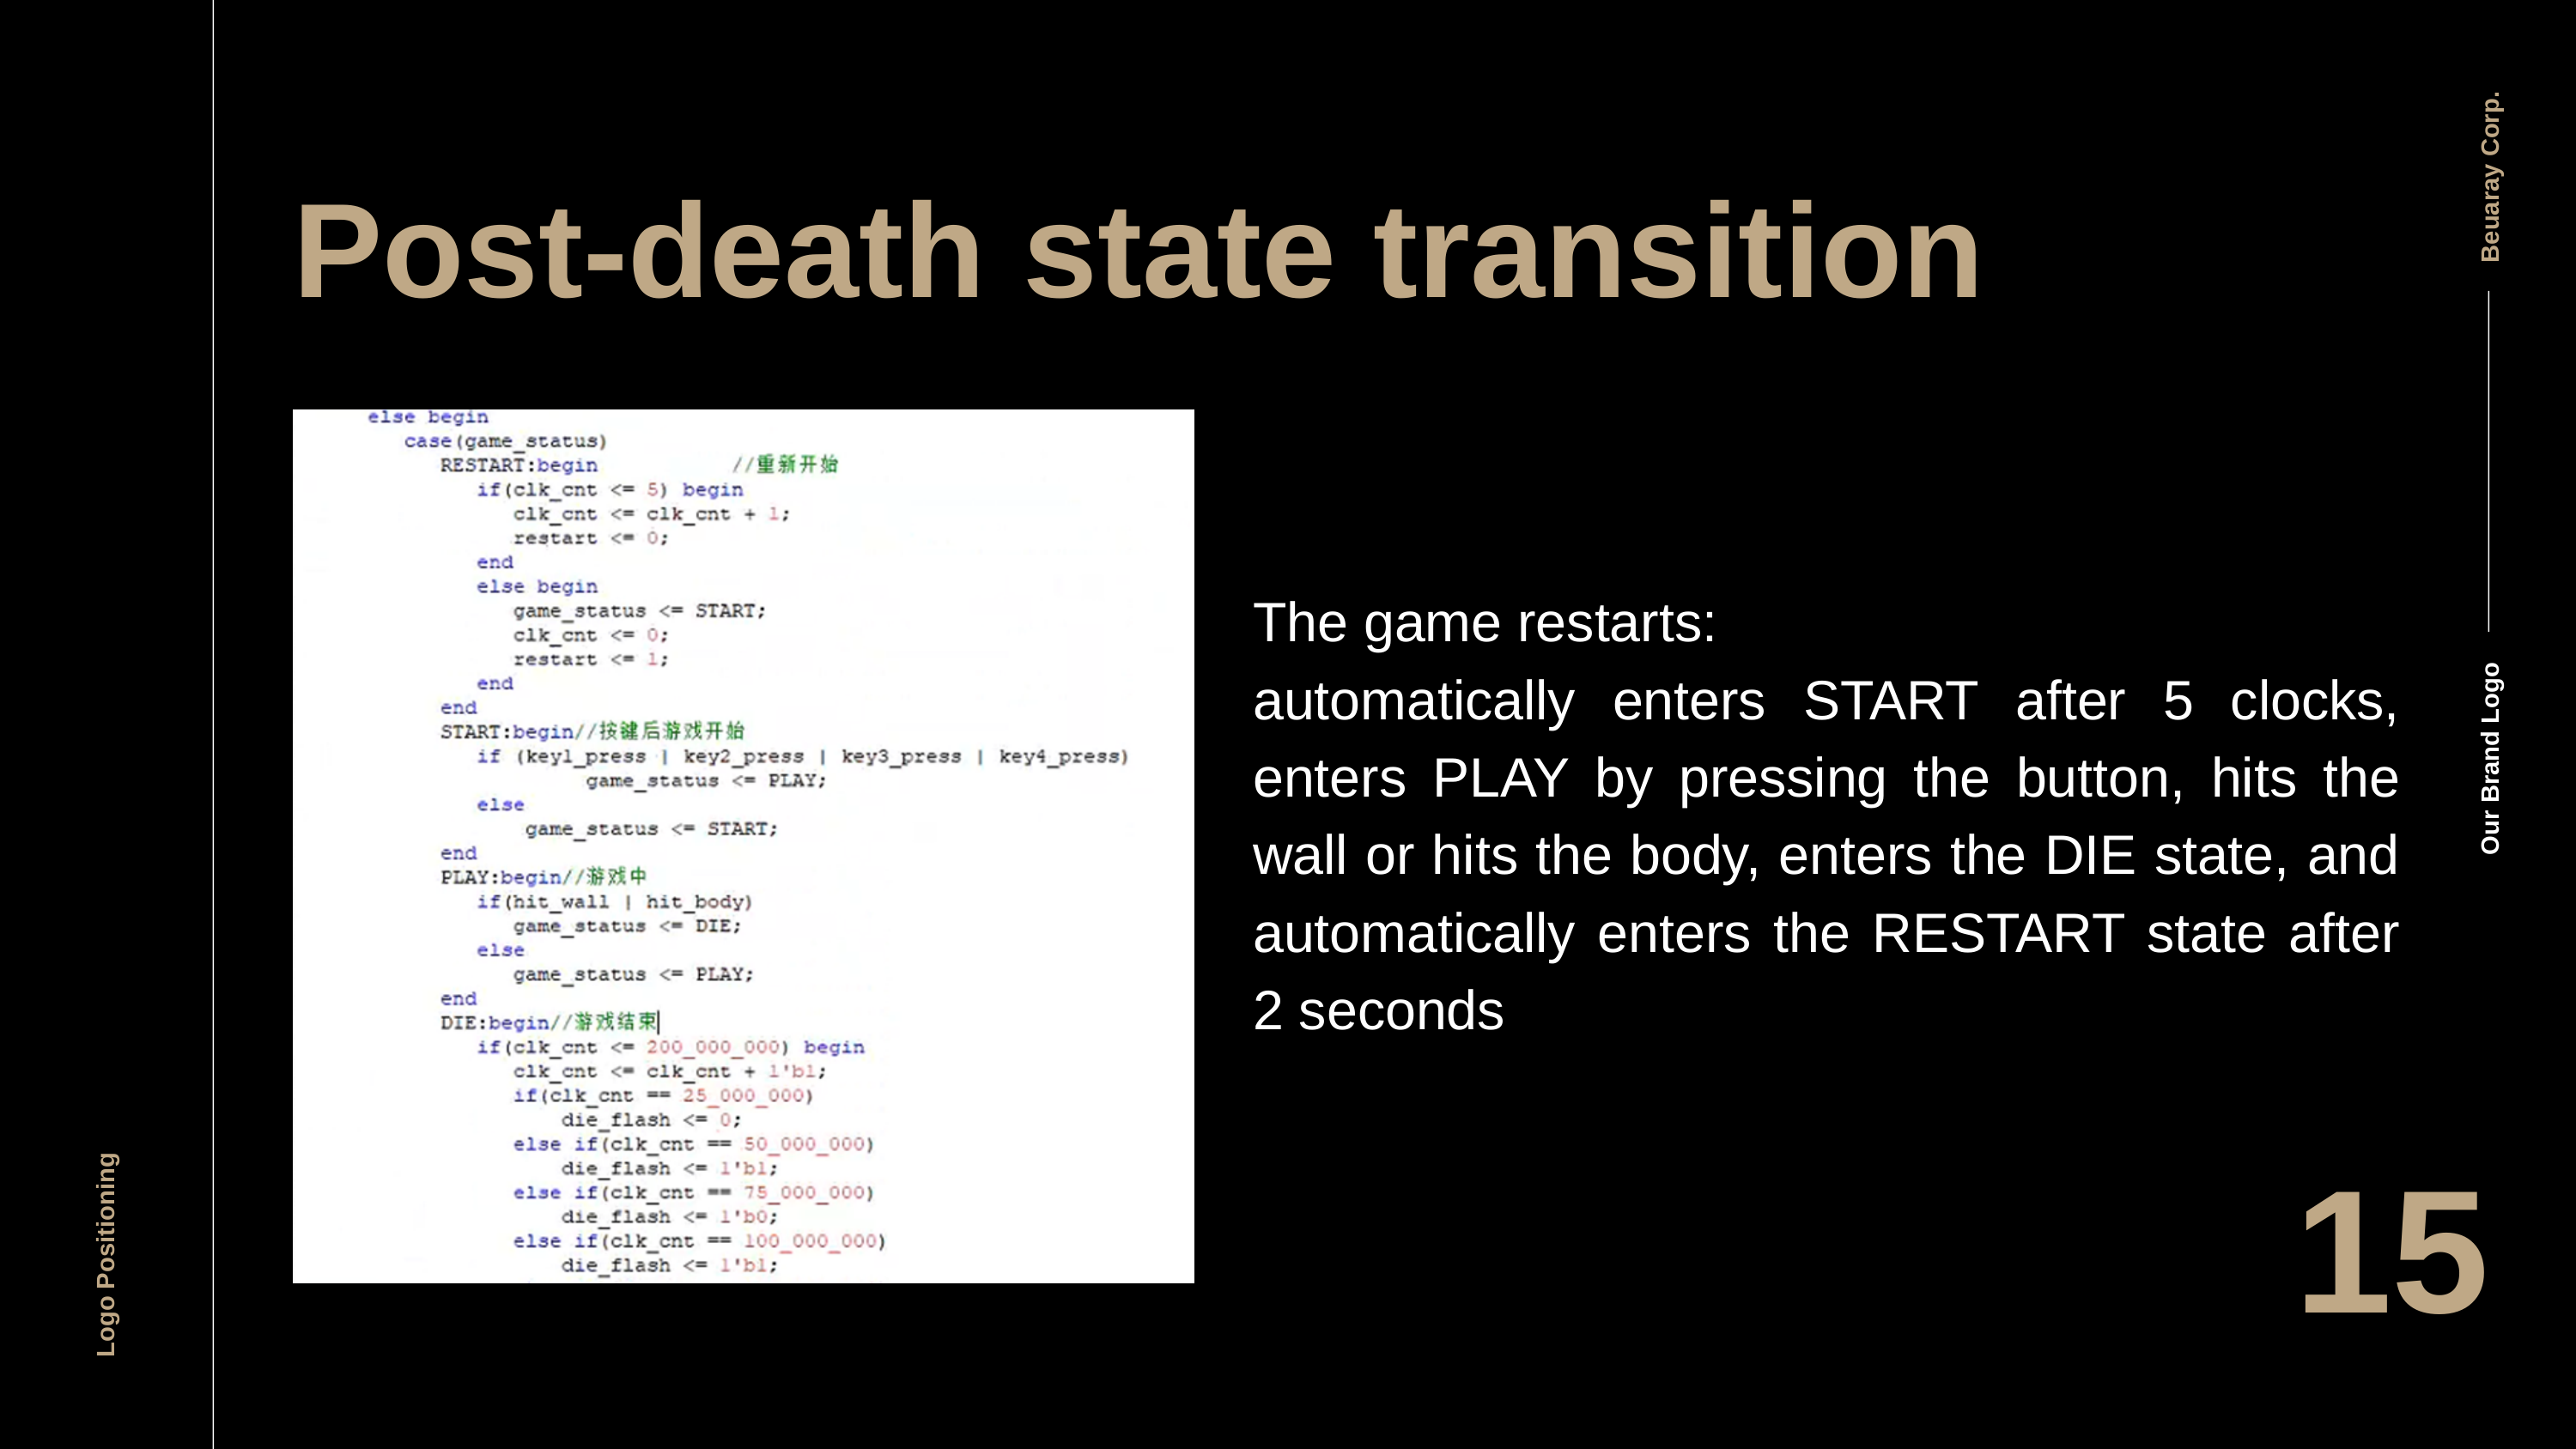

Beuaray Corp.

Our Brand Logo
Post-death state transition

The game restarts:
automatically enters START after 5 clocks, enters PLAY by pressing the button, hits the wall or hits the body, enters the DIE state, and automatically enters the RESTART state after 2 seconds

15
Logo Positioning